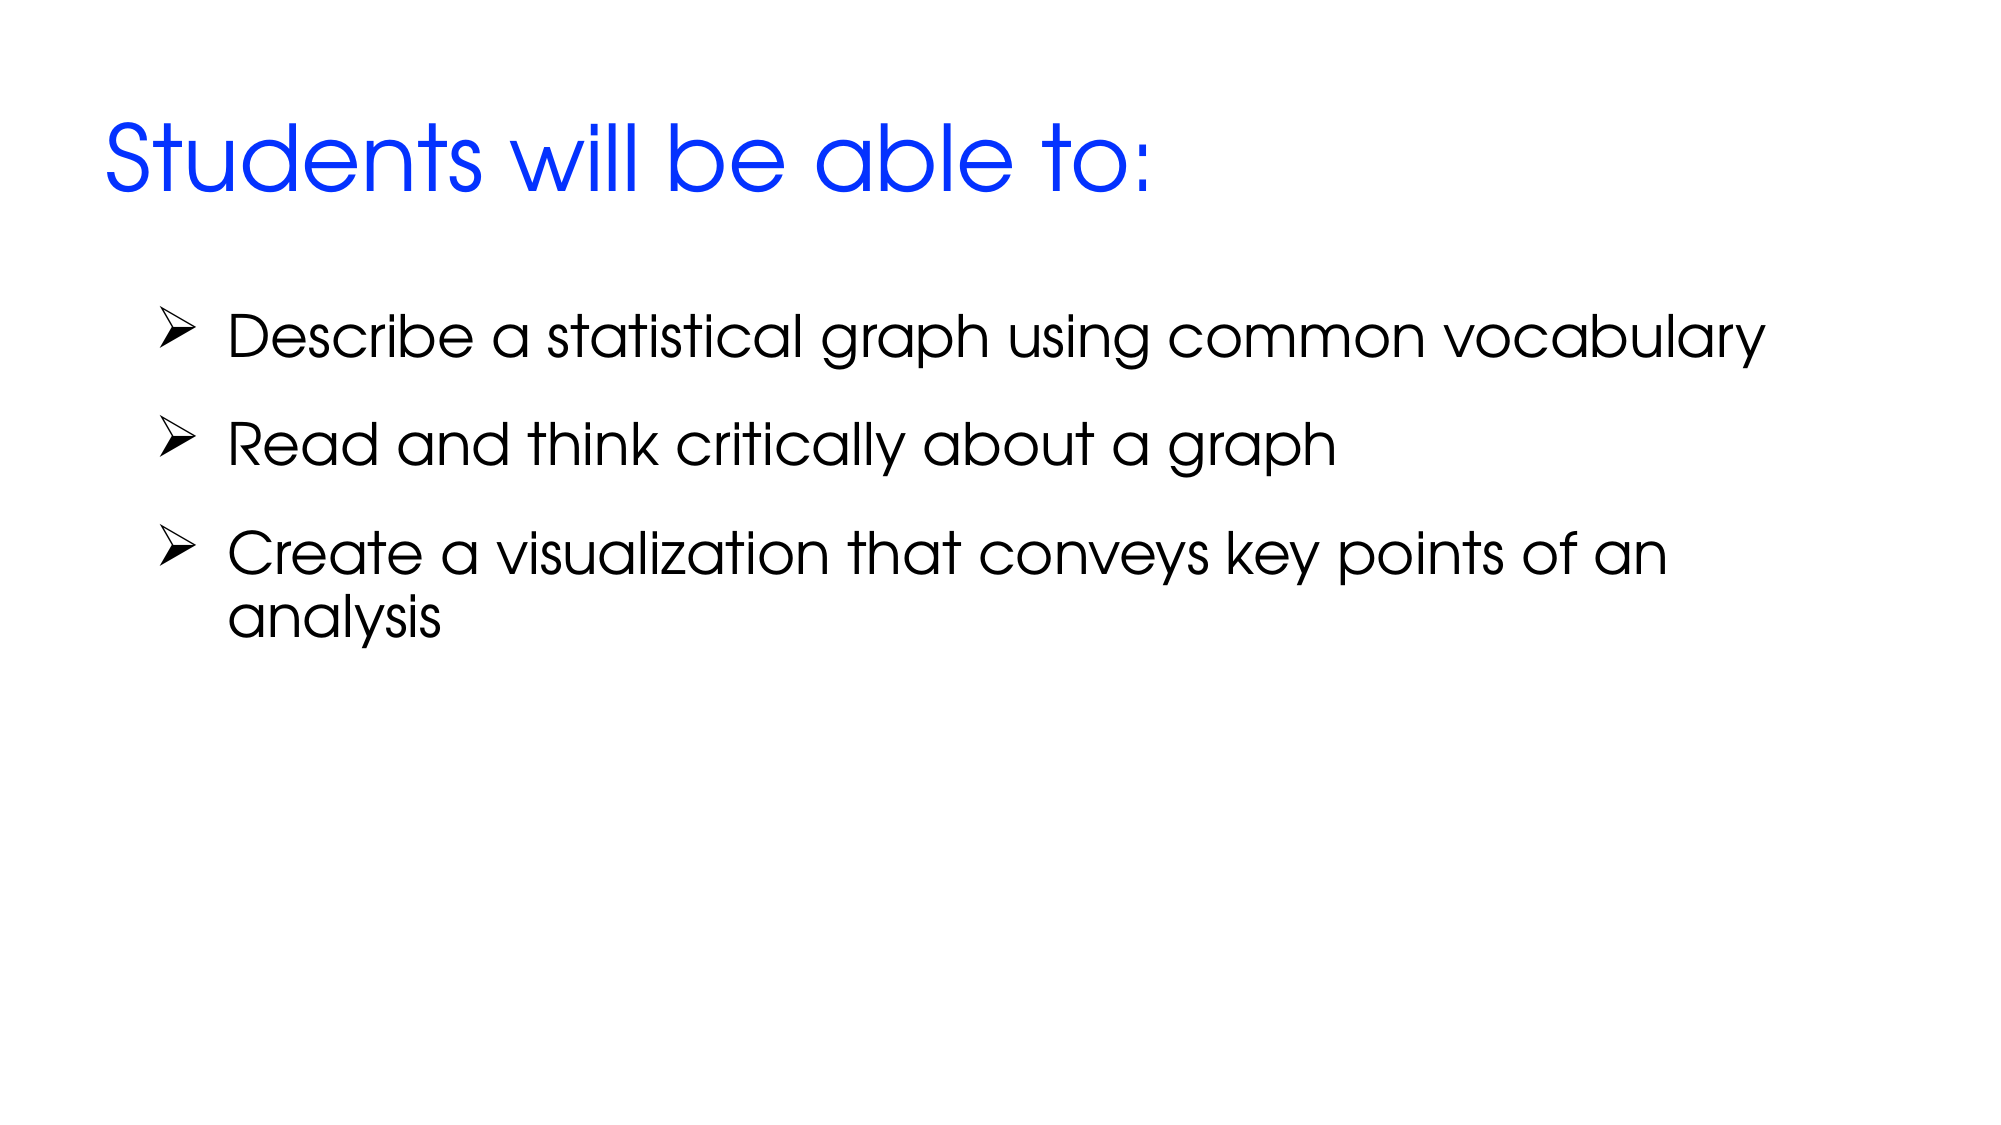

# Students will be able to:
Describe a statistical graph using common vocabulary
Read and think critically about a graph
Create a visualization that conveys key points of an analysis